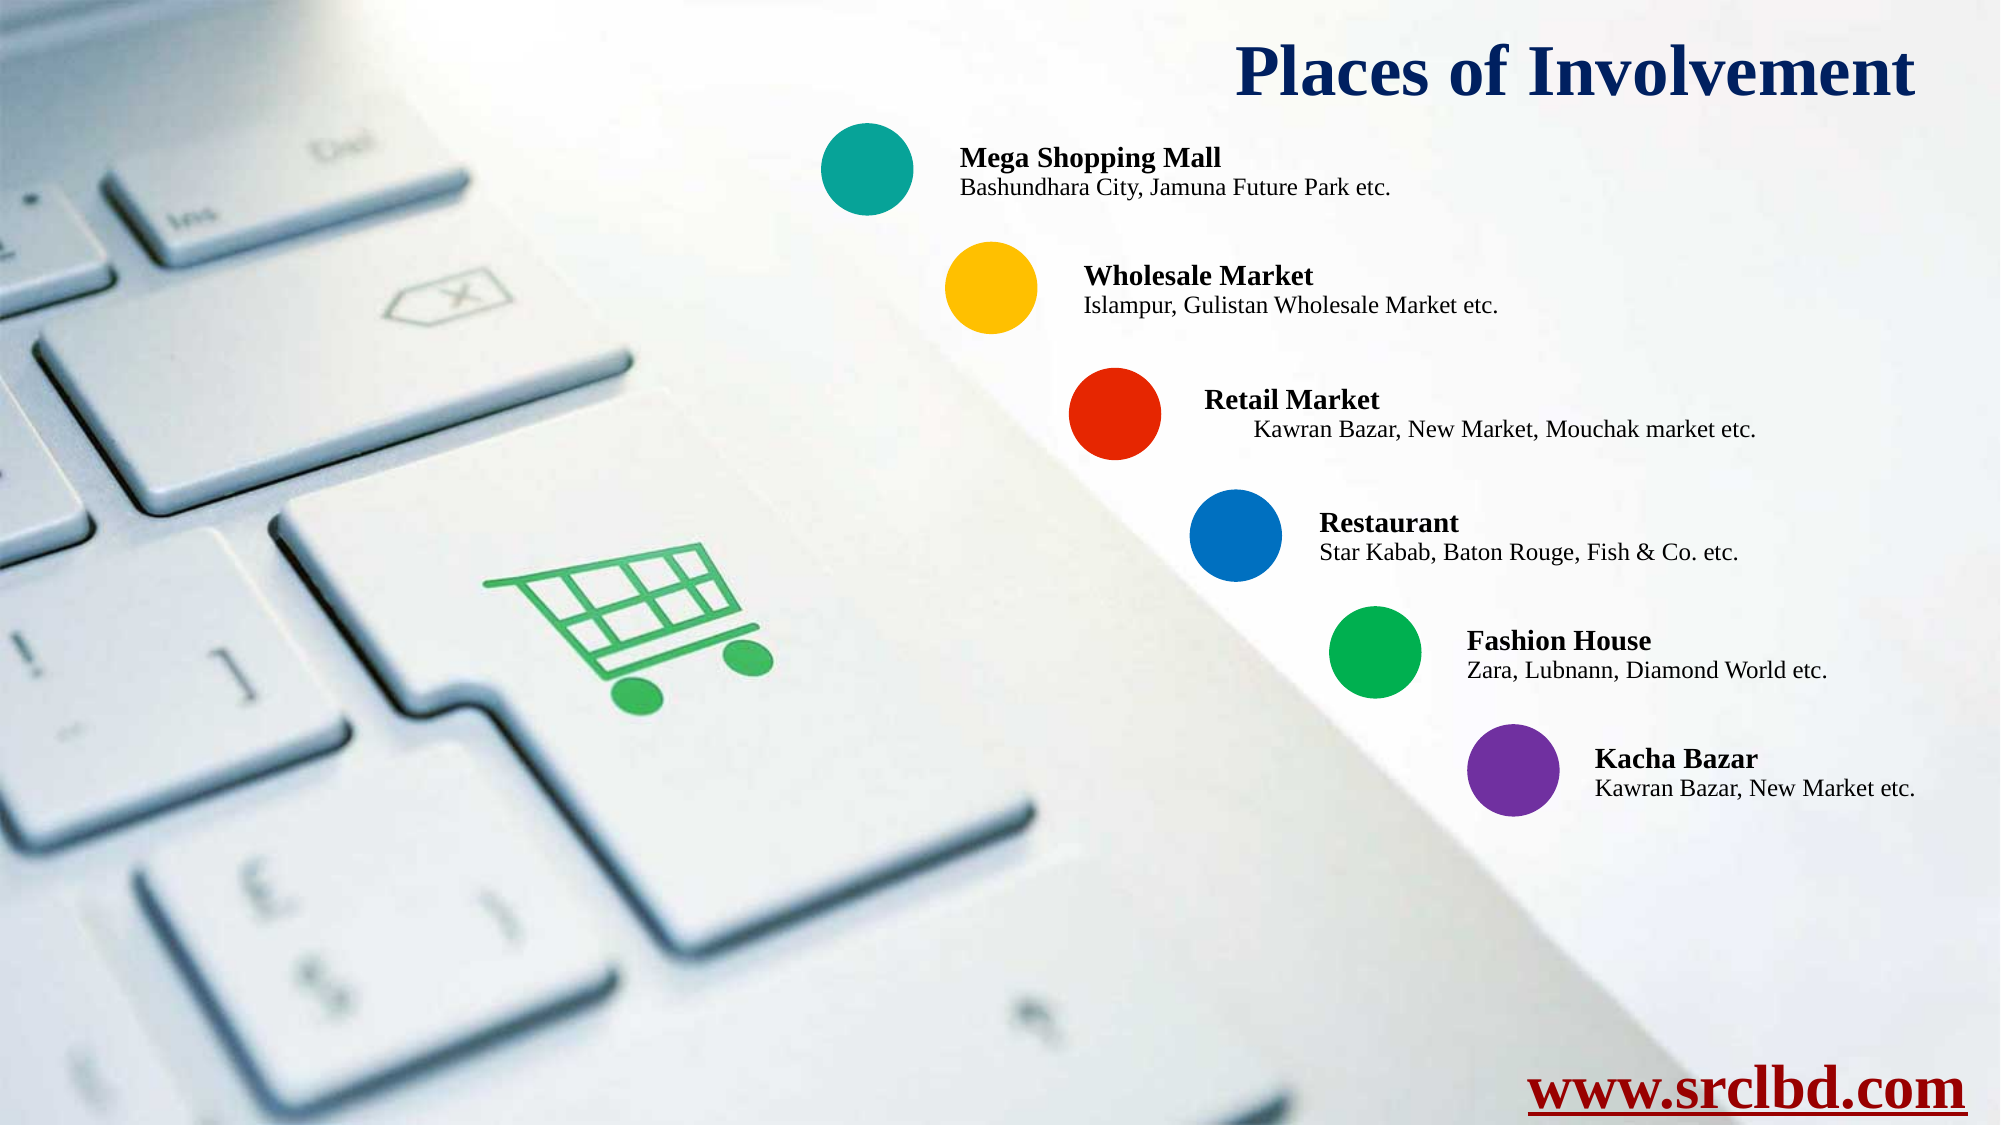

Places of Involvement

Mega Shopping Mall
Bashundhara City, Jamuna Future Park etc.

Wholesale Market
Islampur, Gulistan Wholesale Market etc.

Retail Market

Kawran Bazar, New Market, Mouchak market etc.

Restaurant
Star Kabab, Baton Rouge, Fish & Co. etc.

Fashion House
Zara, Lubnann, Diamond World etc.

Kacha Bazar
Kawran Bazar, New Market etc.
www.srclbd.com